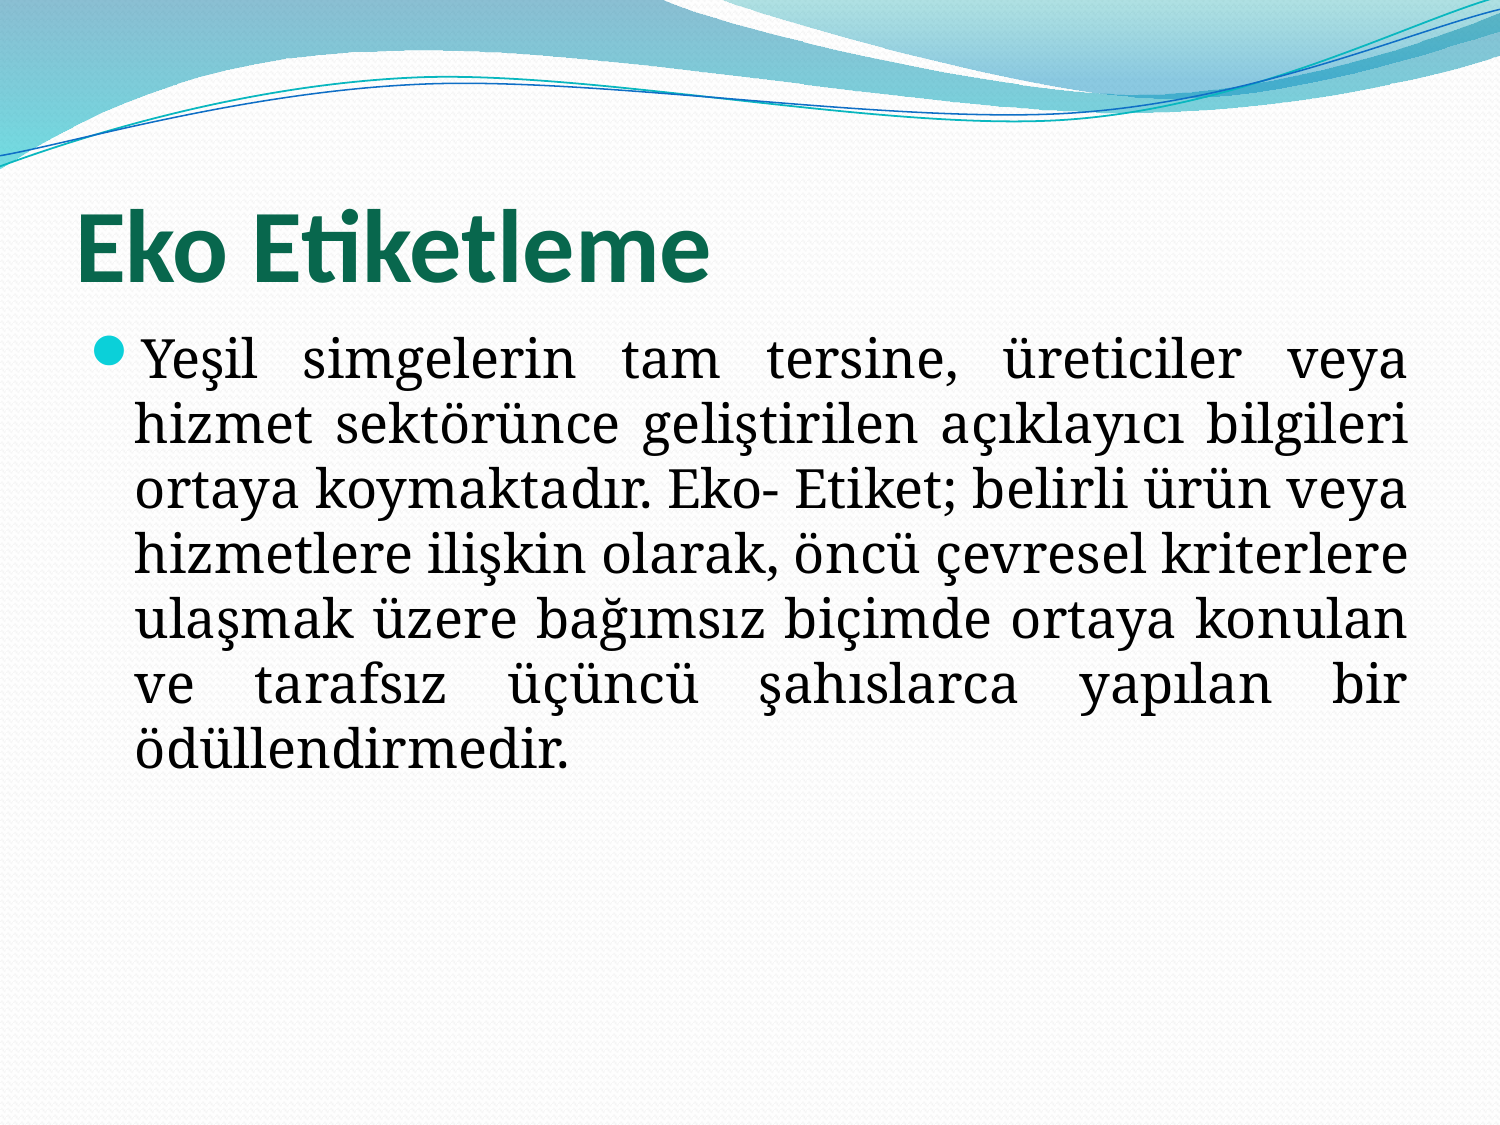

# Eko Etiketleme
Yeşil simgelerin tam tersine, üreticiler veya hizmet sektörünce geliştirilen açıklayıcı bilgileri ortaya koymaktadır. Eko- Etiket; belirli ürün veya hizmetlere ilişkin olarak, öncü çevresel kriterlere ulaşmak üzere bağımsız biçimde ortaya konulan ve tarafsız üçüncü şahıslarca yapılan bir ödüllendirmedir.